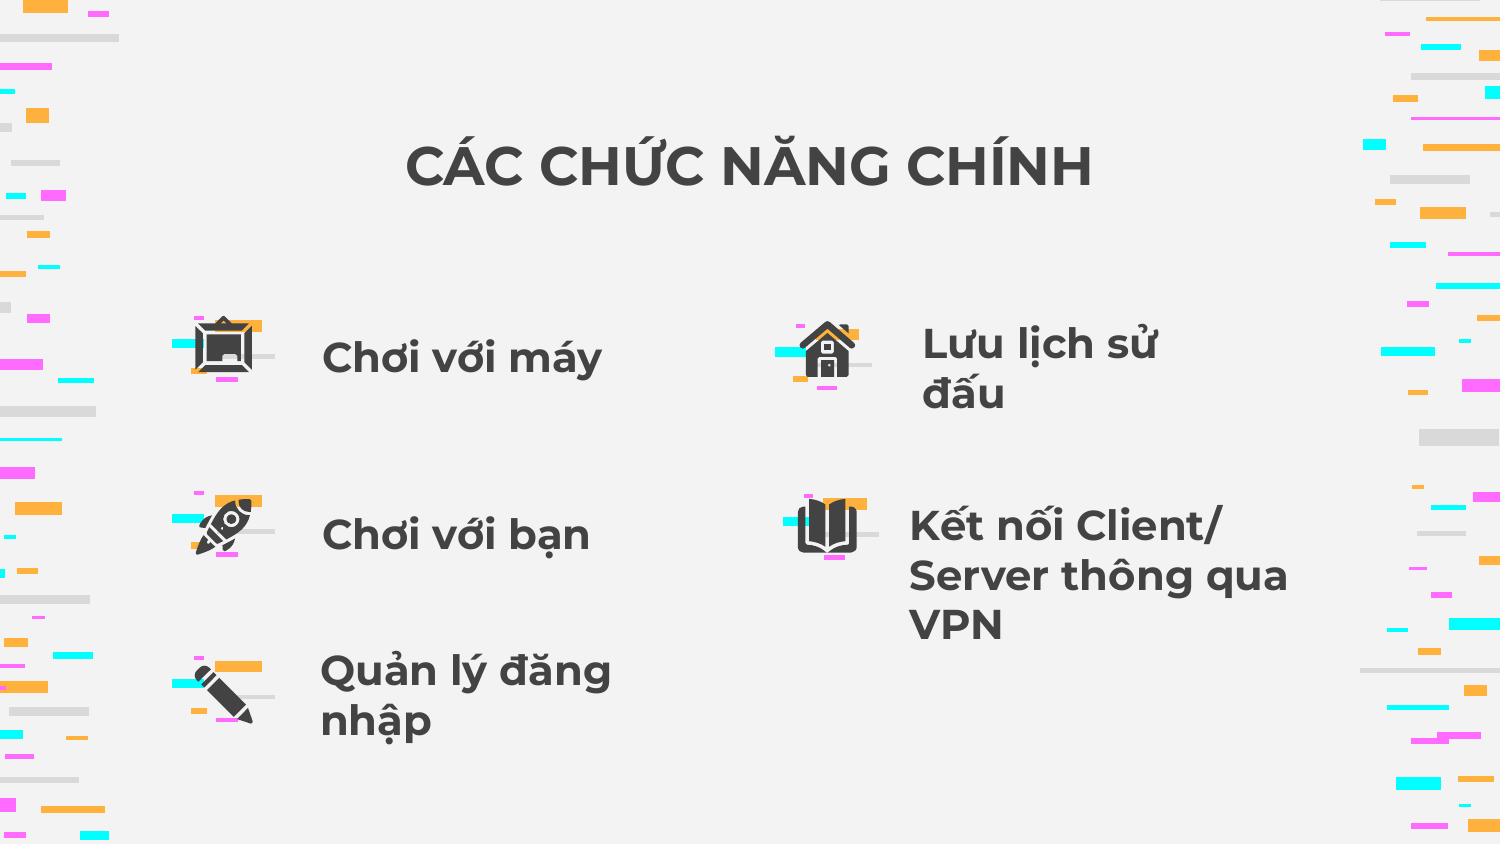

CÁC CHỨC NĂNG CHÍNH
Lưu lịch sử đấu

# Chơi với máy

Kết nối Client/Server thông qua VPN

Chơi với bạn

Quản lý đăng nhập